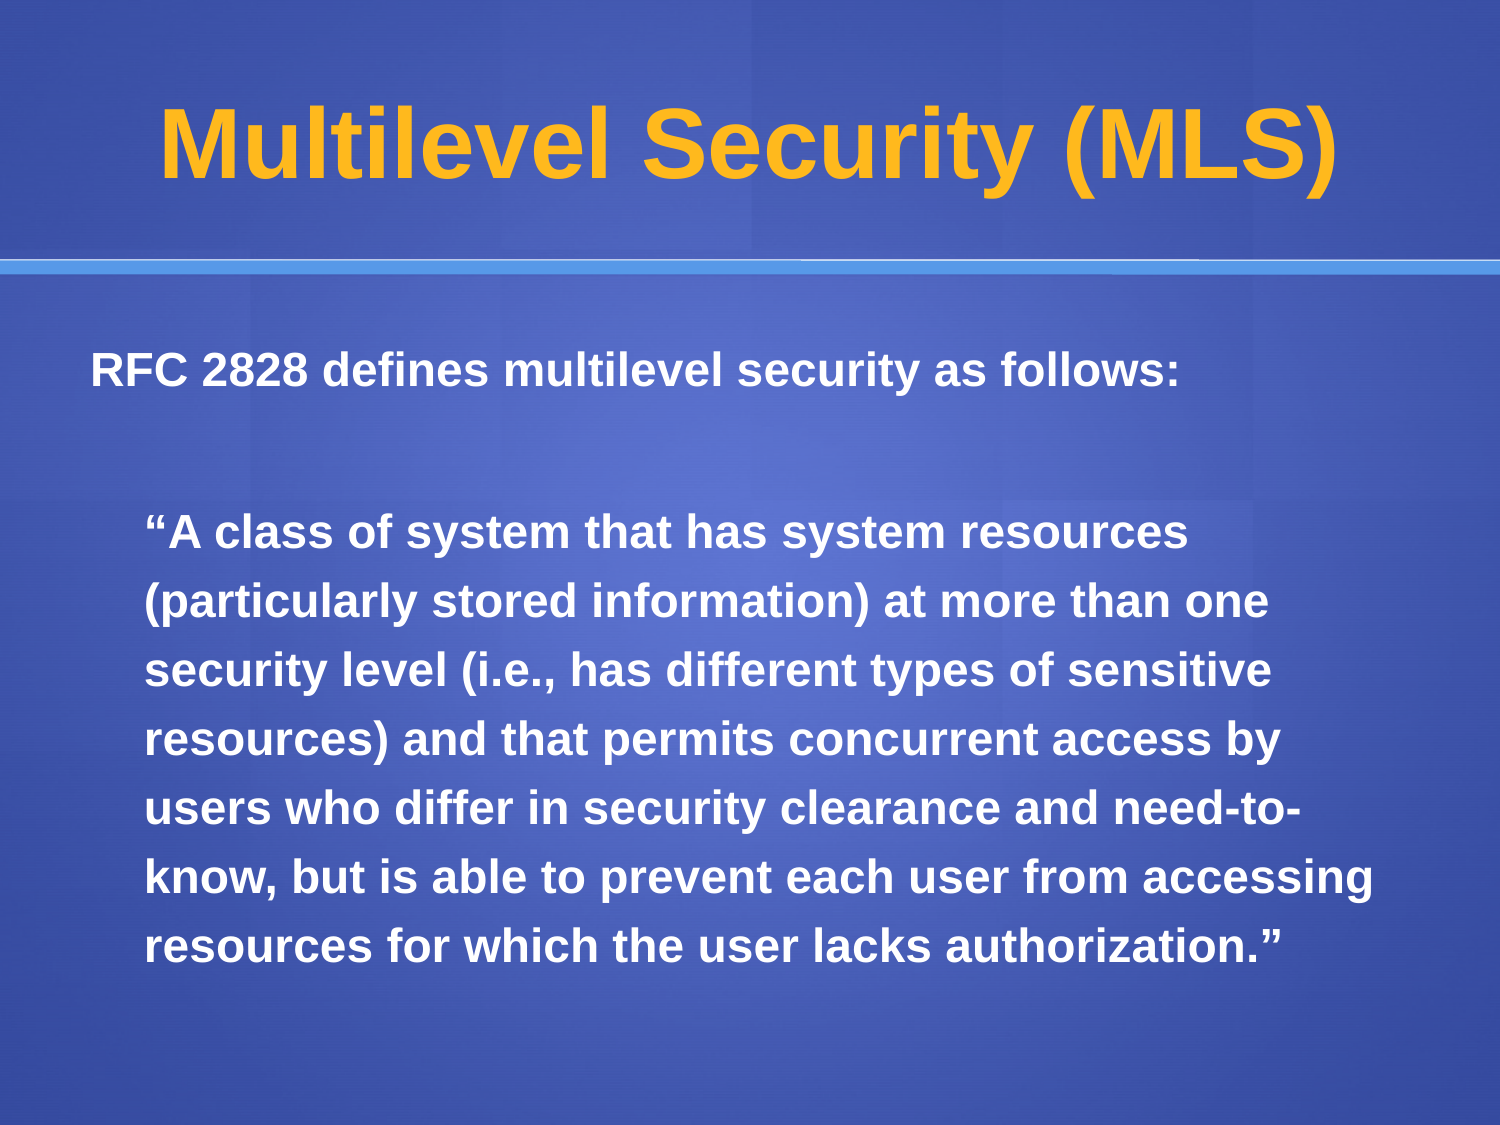

# Multilevel Security (MLS)
RFC 2828 defines multilevel security as follows:

“A class of system that has system resources
(particularly stored information) at more than one security level (i.e., has different types of sensitive resources) and that permits concurrent access by users who differ in security clearance and need-to-know, but is able to prevent each user from accessing resources for which the user lacks authorization.”